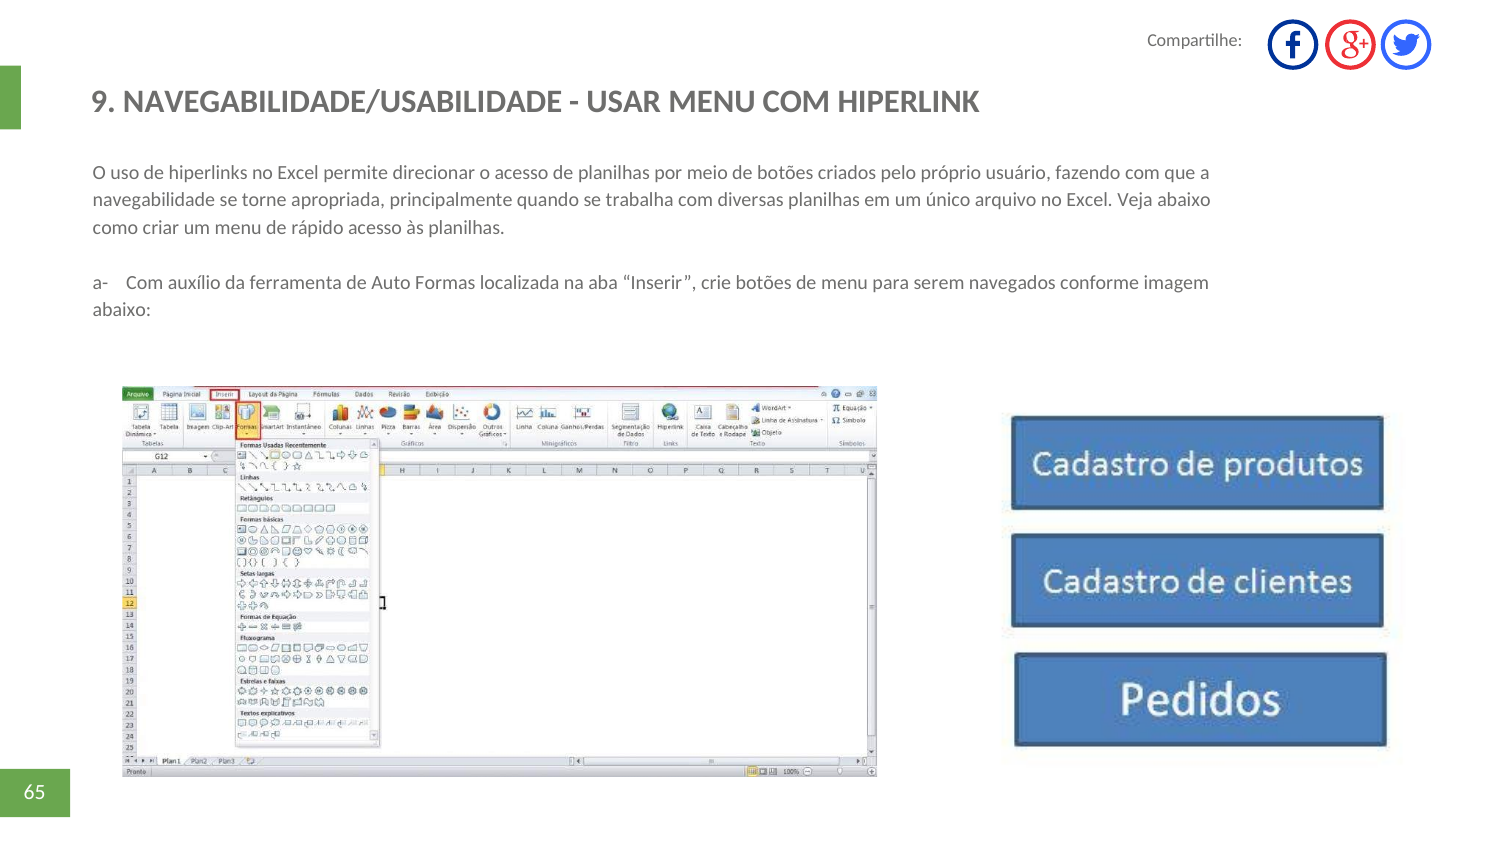

Compartilhe:

9. NAVEGABILIDADE/USABILIDADE - USAR MENU COM HIPERLINK
O uso de hiperlinks no Excel permite direcionar o acesso de planilhas por meio de botões criados pelo próprio usuário, fazendo com que a
navegabilidade se torne apropriada, principalmente quando se trabalha com diversas planilhas em um único arquivo no Excel. Veja abaixo
como criar um menu de rápido acesso às planilhas.
a-    Com auxílio da ferramenta de Auto Formas localizada na aba “Inserir”, crie botões de menu para serem navegados conforme imagem
abaixo:

65